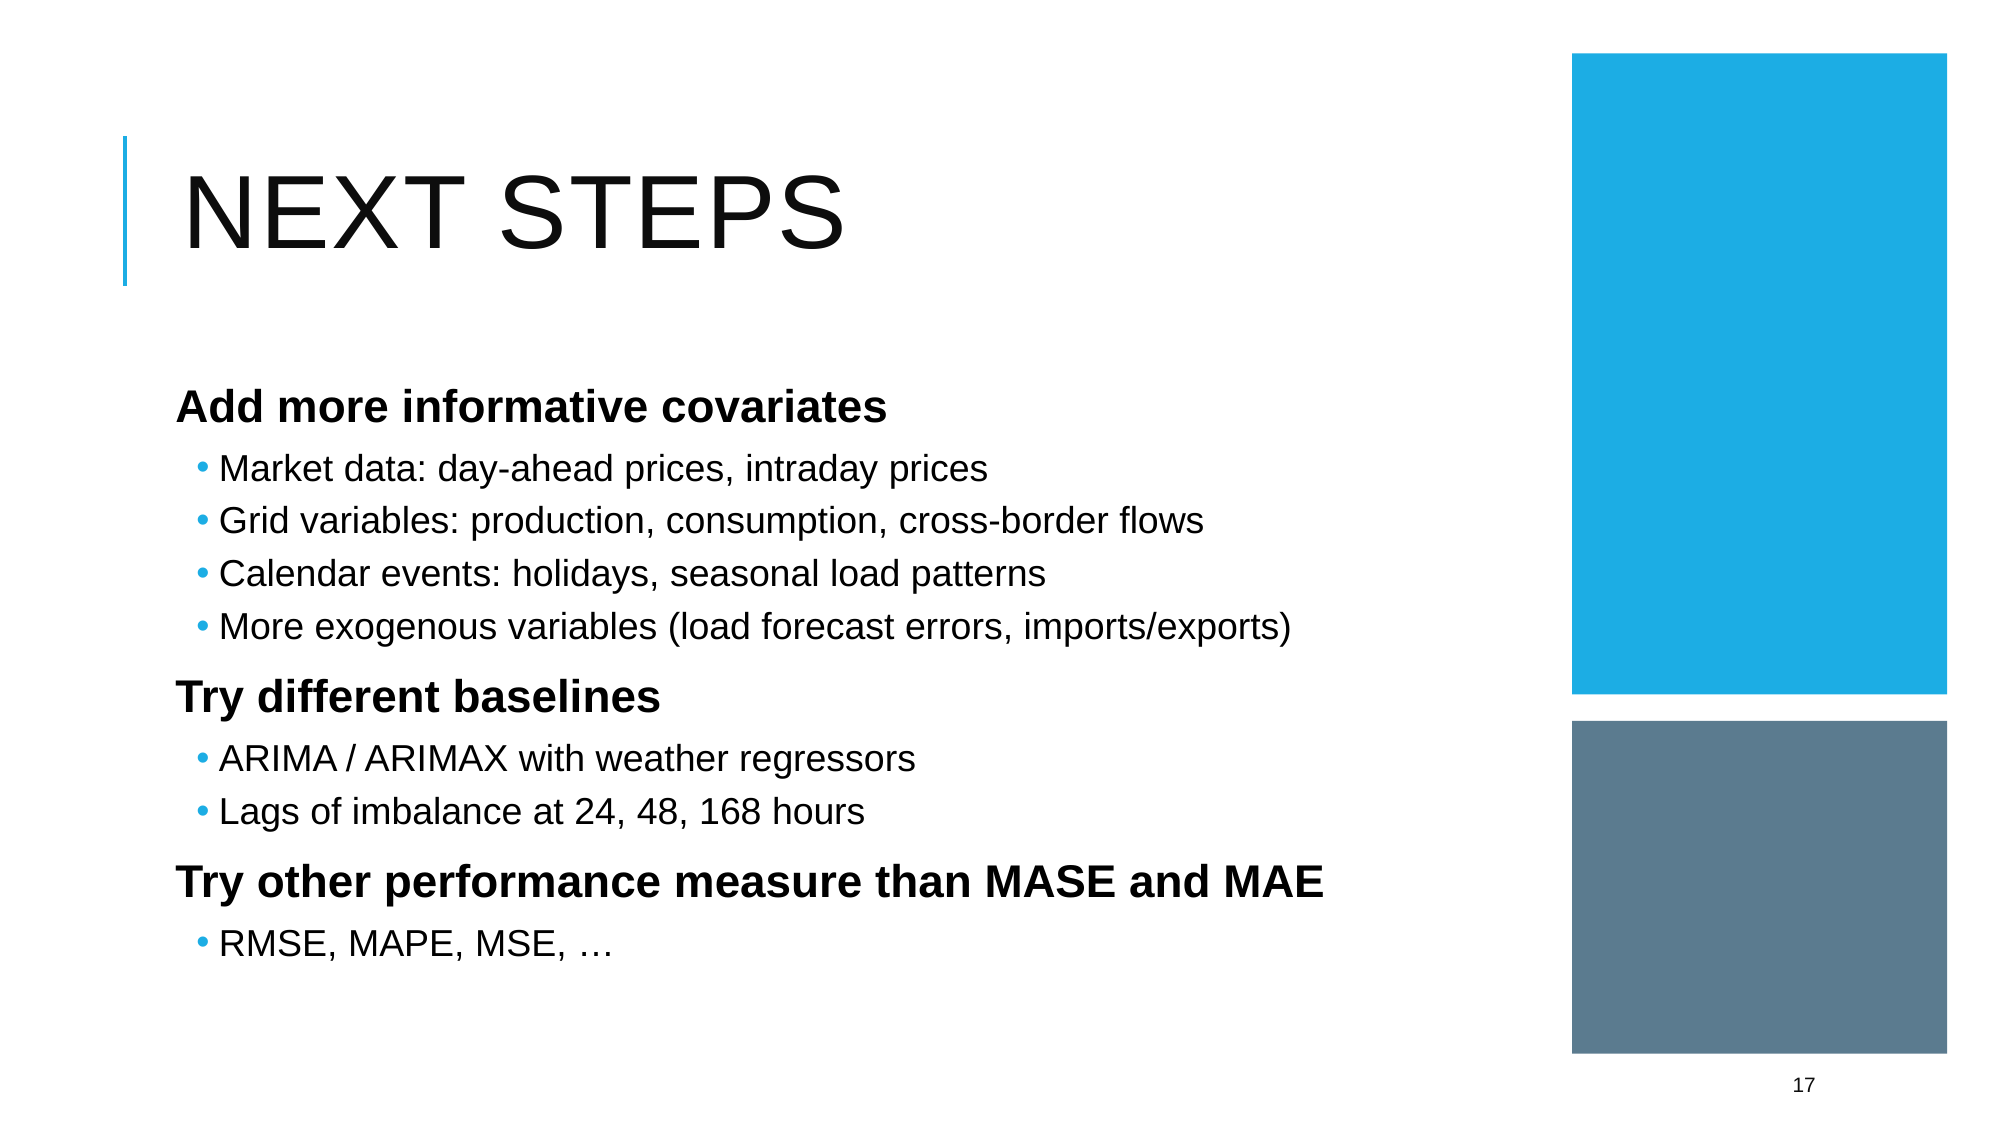

# NEXT STEPS
Add more informative covariates
Market data: day-ahead prices, intraday prices
Grid variables: production, consumption, cross-border flows
Calendar events: holidays, seasonal load patterns
More exogenous variables (load forecast errors, imports/exports)
Try different baselines
ARIMA / ARIMAX with weather regressors
Lags of imbalance at 24, 48, 168 hours
Try other performance measure than MASE and MAE
RMSE, MAPE, MSE, …

17